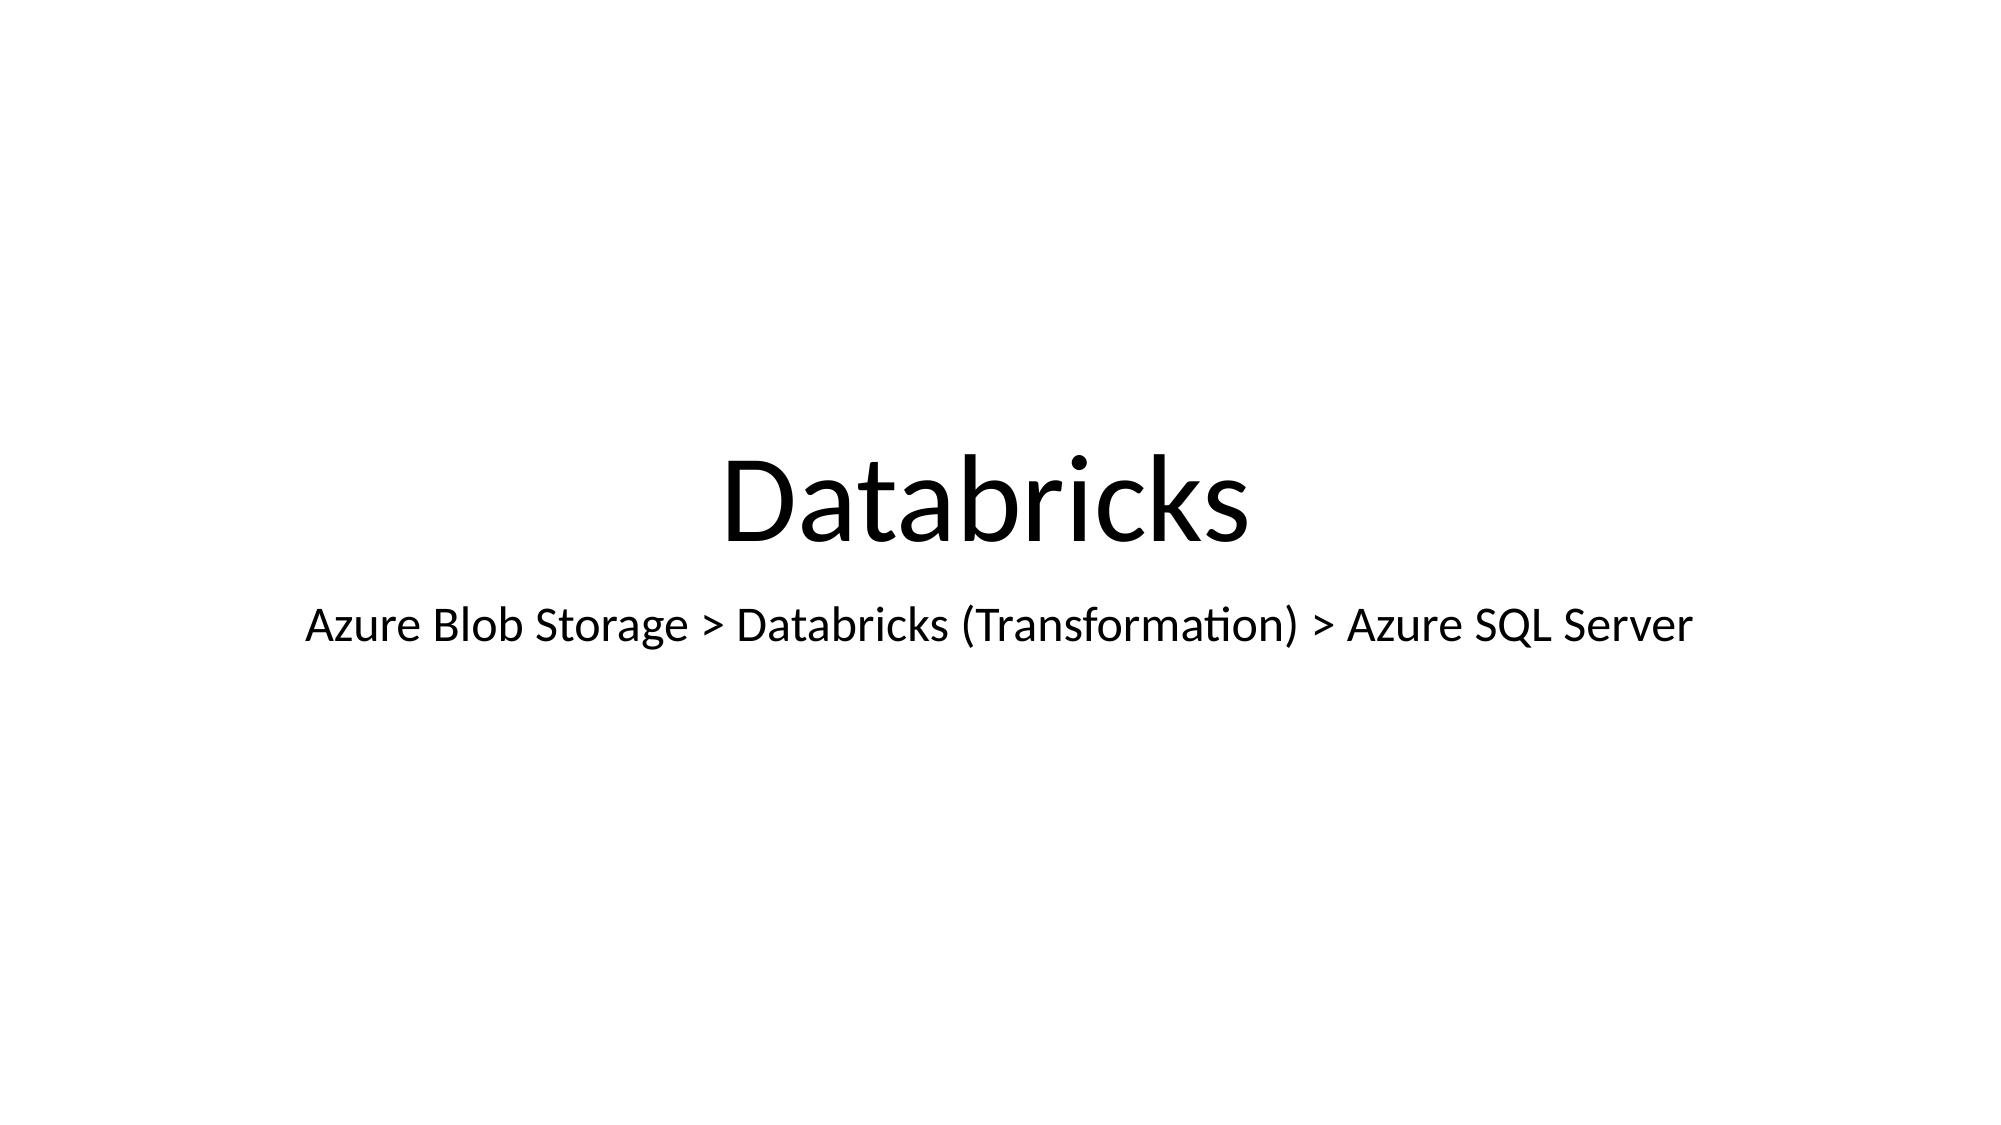

# Databricks
Azure Blob Storage > Databricks (Transformation) > Azure SQL Server